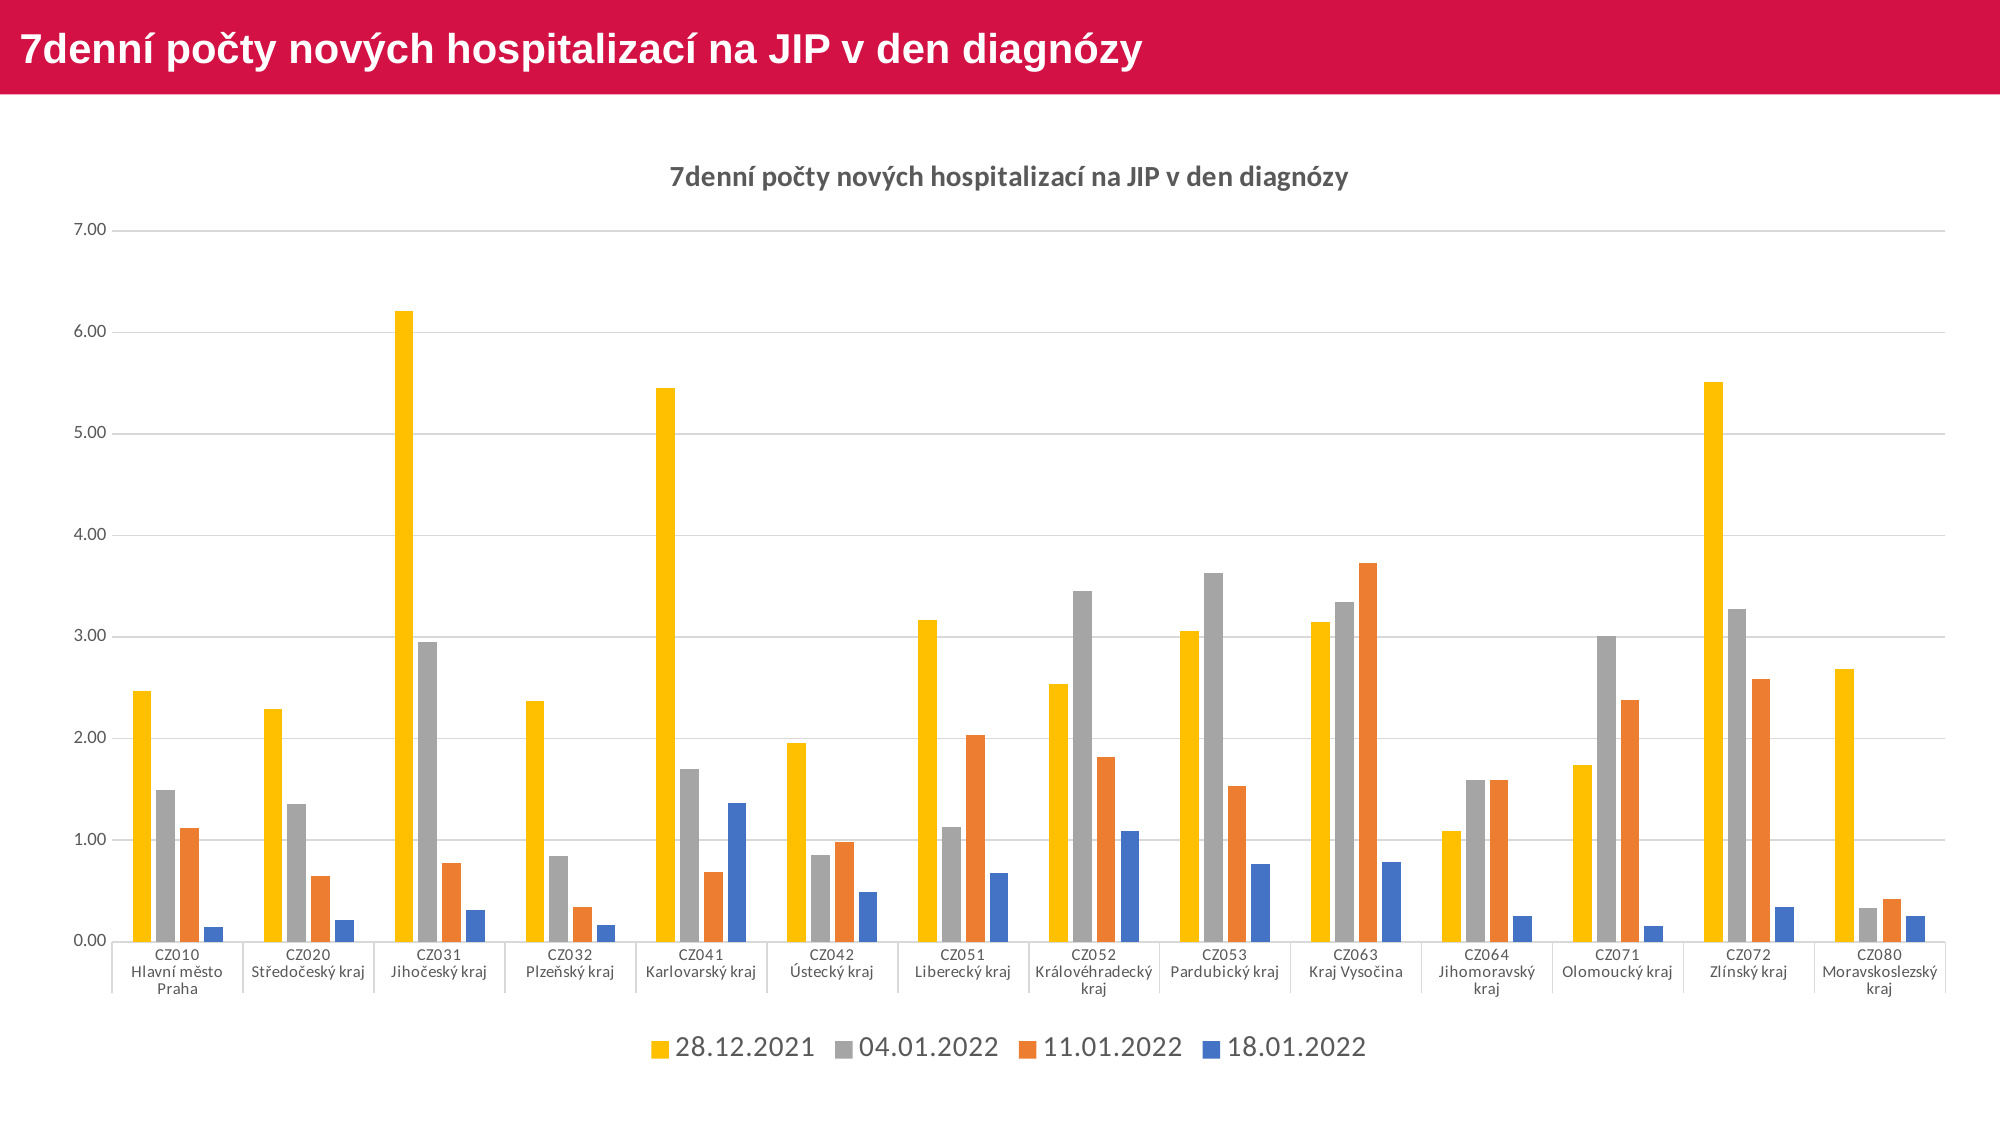

# 7denní počty nových hospitalizací na JIP v den diagnózy

### Chart: 7denní počty nových hospitalizací na JIP v den diagnózy

| Category | 28.12.2021 | 04.01.2022 | 11.01.2022 | 18.01.2022 |
|---|---|---|---|---|
| CZ010 | 2.4717545 | 1.498033 | 1.1235248 | 0.1498033 |
| CZ020 | 2.2889891 | 1.3590873 | 0.6437782 | 0.2145927 |
| CZ031 | 6.2155136 | 2.9523689 | 0.7769392 | 0.3107756 |
| CZ032 | 2.368702 | 0.845965 | 0.338386 | 0.169193 |
| CZ041 | 5.4549607 | 1.7046752 | 0.68187 | 1.3637401 |
| CZ042 | 1.9583747 | 0.8567889 | 0.9791873 | 0.4895936 |
| CZ051 | 3.1640134 | 1.1300047 | 2.0340086 | 0.6780028 |
| CZ052 | 2.5417435 | 3.4495091 | 1.8155311 | 1.0893186 |
| CZ053 | 3.0601159 | 3.6338877 | 1.5300579 | 0.7650289 |
| CZ063 | 3.1443327 | 3.3408535 | 3.7338951 | 0.7860831 |
| CZ064 | 1.0875685 | 1.5895232 | 1.5895232 | 0.2509773 |
| CZ071 | 1.7445862 | 3.0133762 | 2.3789812 | 0.1585987 |
| CZ072 | 5.5161096 | 3.27519 | 2.5856763 | 0.3447568 |
| CZ080 | 2.6826867 | 0.3353358 | 0.4191698 | 0.2515018 |